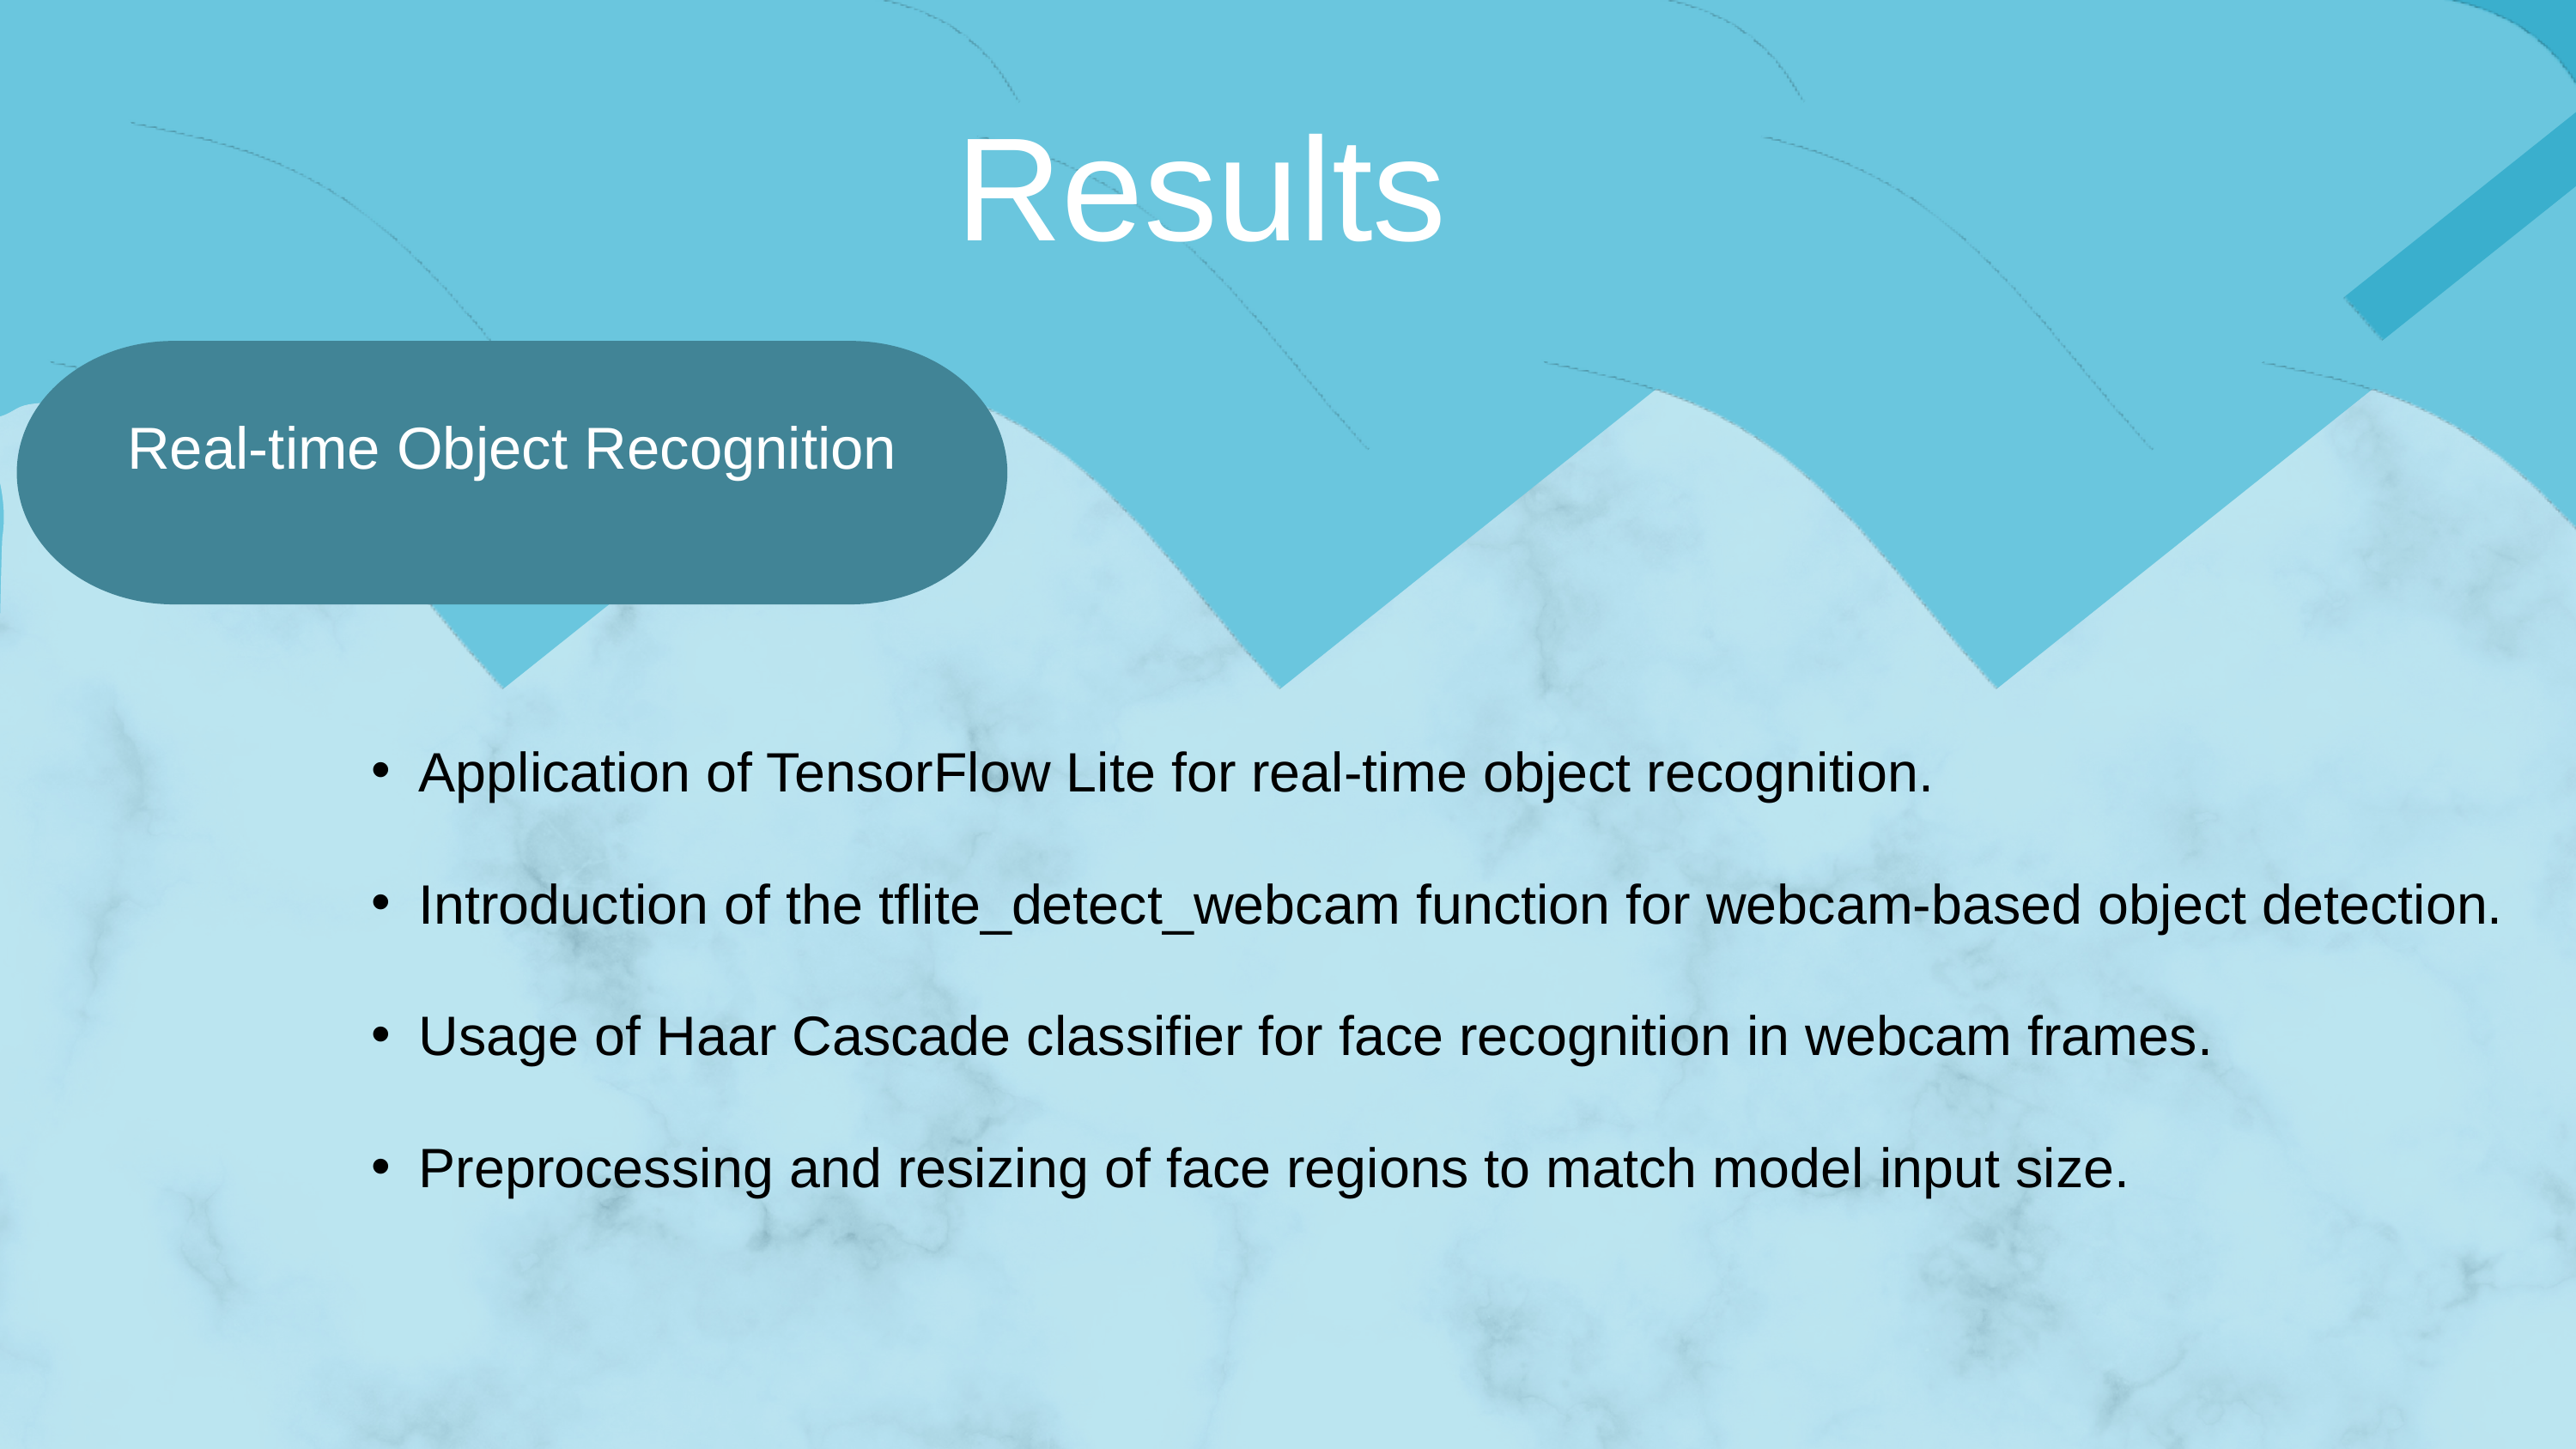

Results

Real-time Object Recognition
Application of TensorFlow Lite for real-time object recognition.
Introduction of the tflite_detect_webcam function for webcam-based object detection.
Usage of Haar Cascade classifier for face recognition in webcam frames.
Preprocessing and resizing of face regions to match model input size.